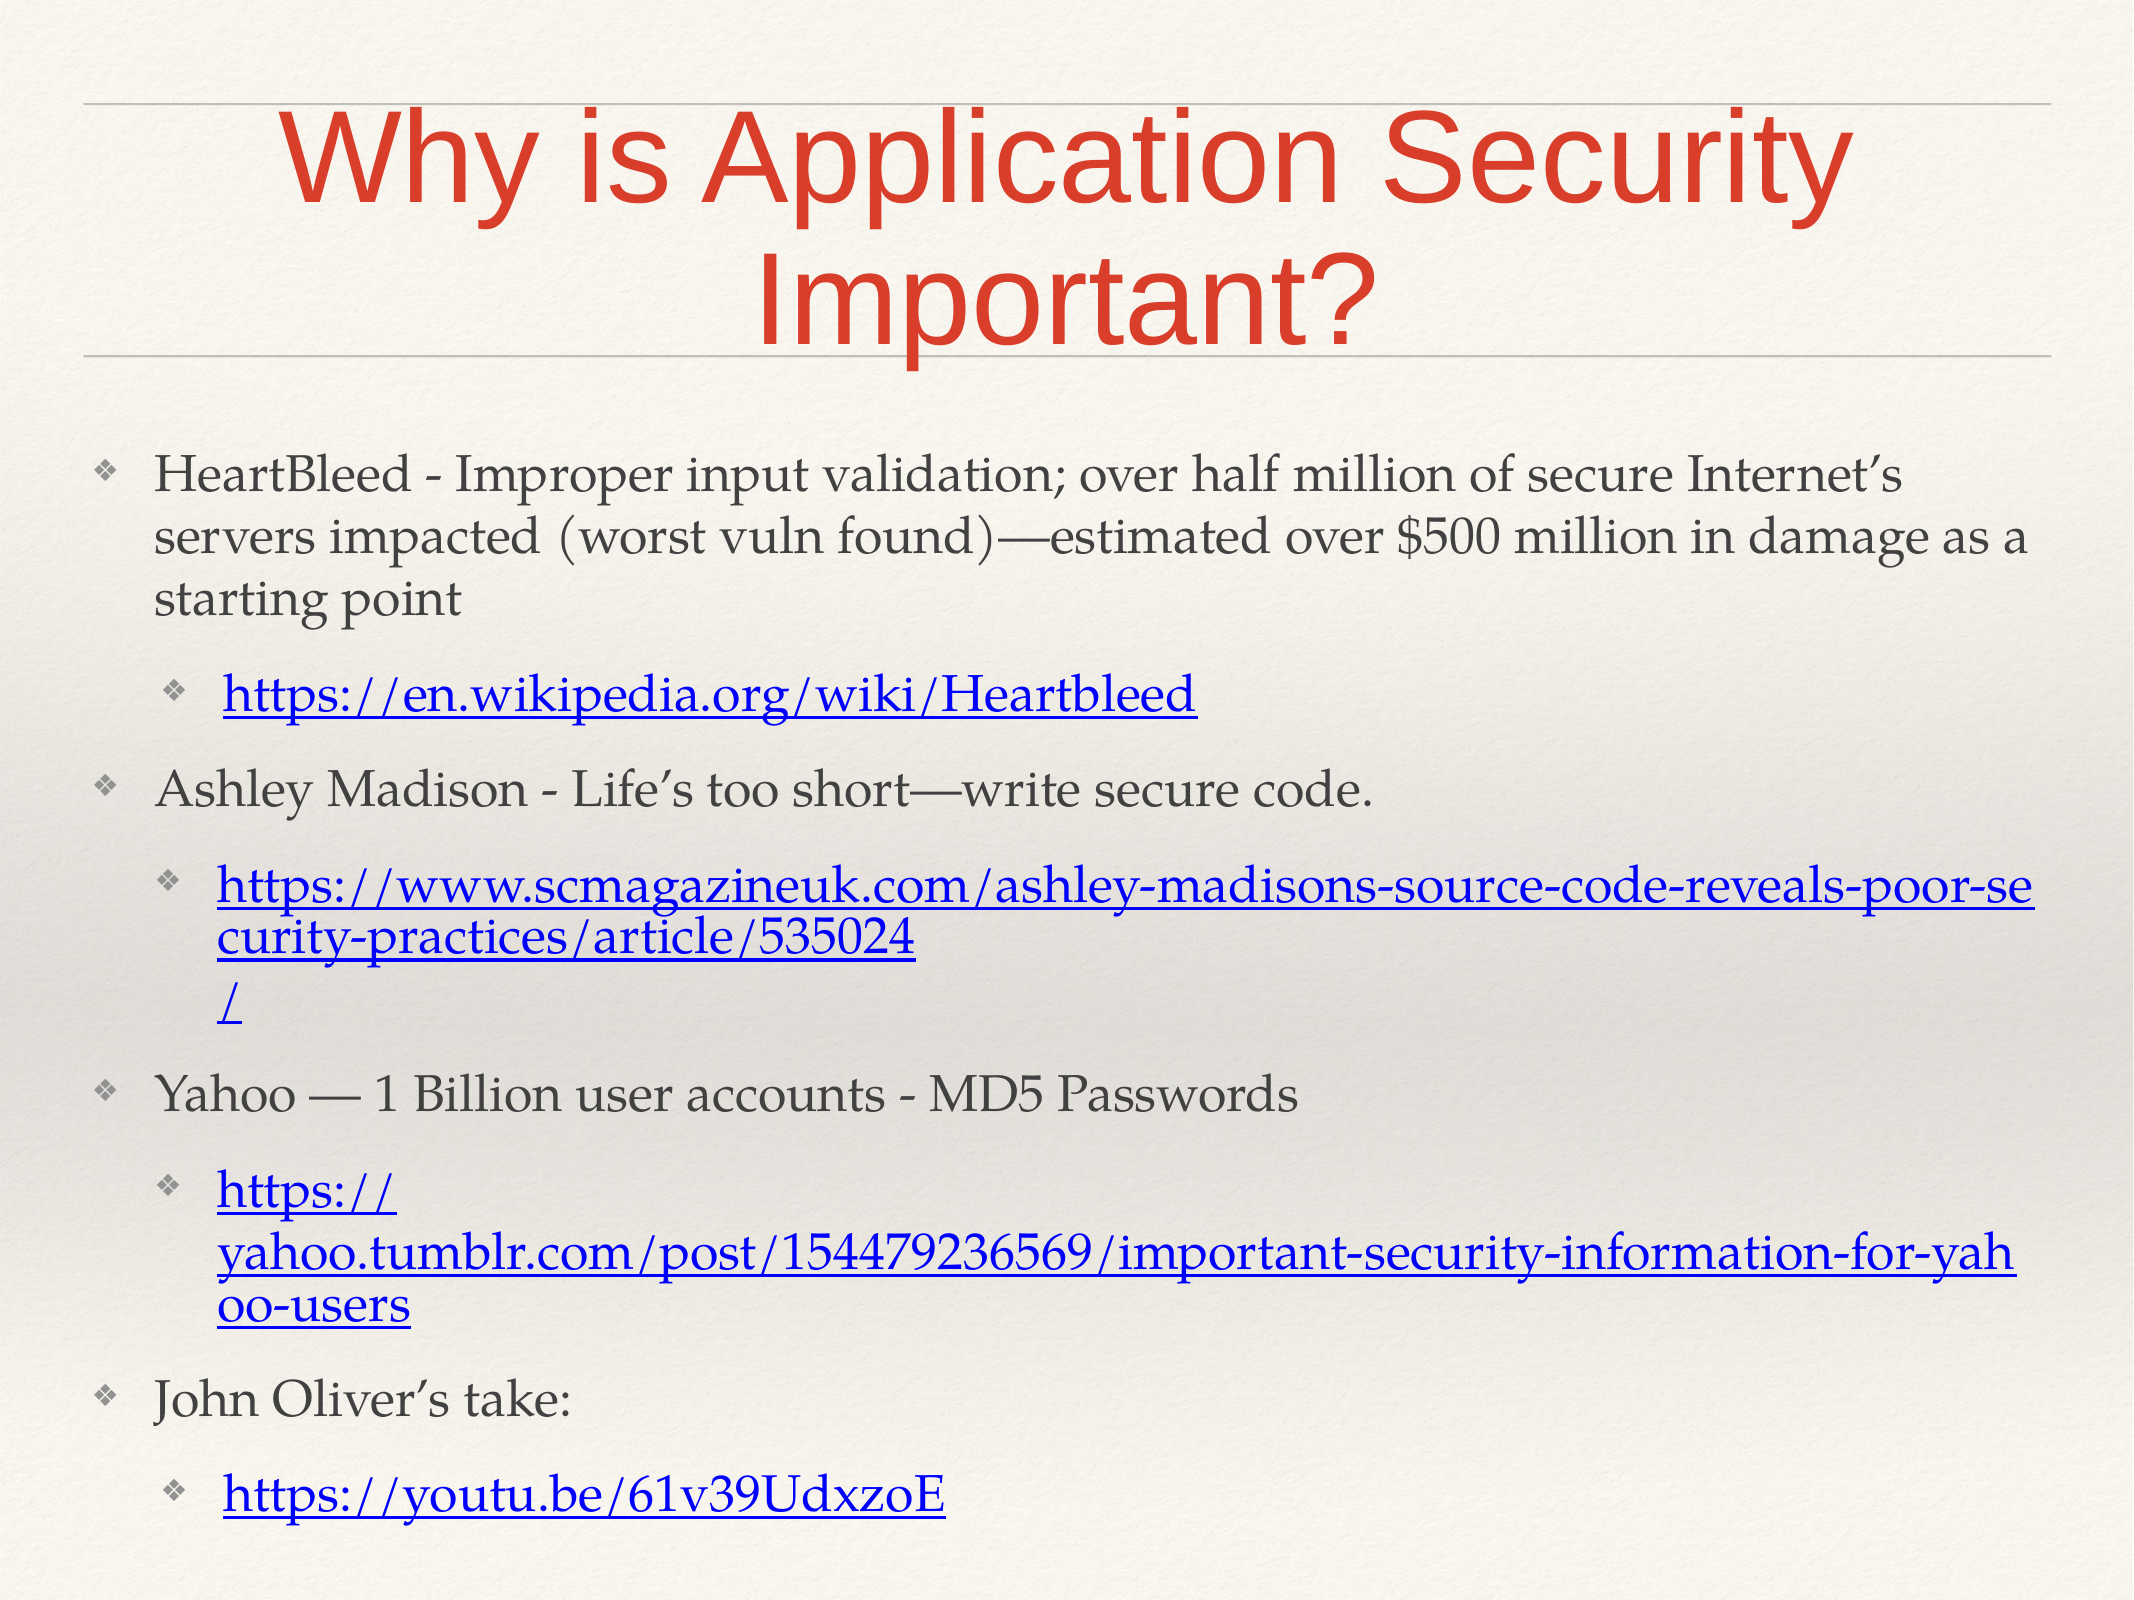

# Why is Application Security Important?
HeartBleed - Improper input validation; over half million of secure Internet’s servers impacted (worst vuln found)—estimated over $500 million in damage as a starting point
https://en.wikipedia.org/wiki/Heartbleed
Ashley Madison - Life’s too short—write secure code.
https://www.scmagazineuk.com/ashley-madisons-source-code-reveals-poor-security-practices/article/535024/
Yahoo — 1 Billion user accounts - MD5 Passwords
https://yahoo.tumblr.com/post/154479236569/important-security-information-for-yahoo-users
John Oliver’s take:
https://youtu.be/61v39UdxzoE